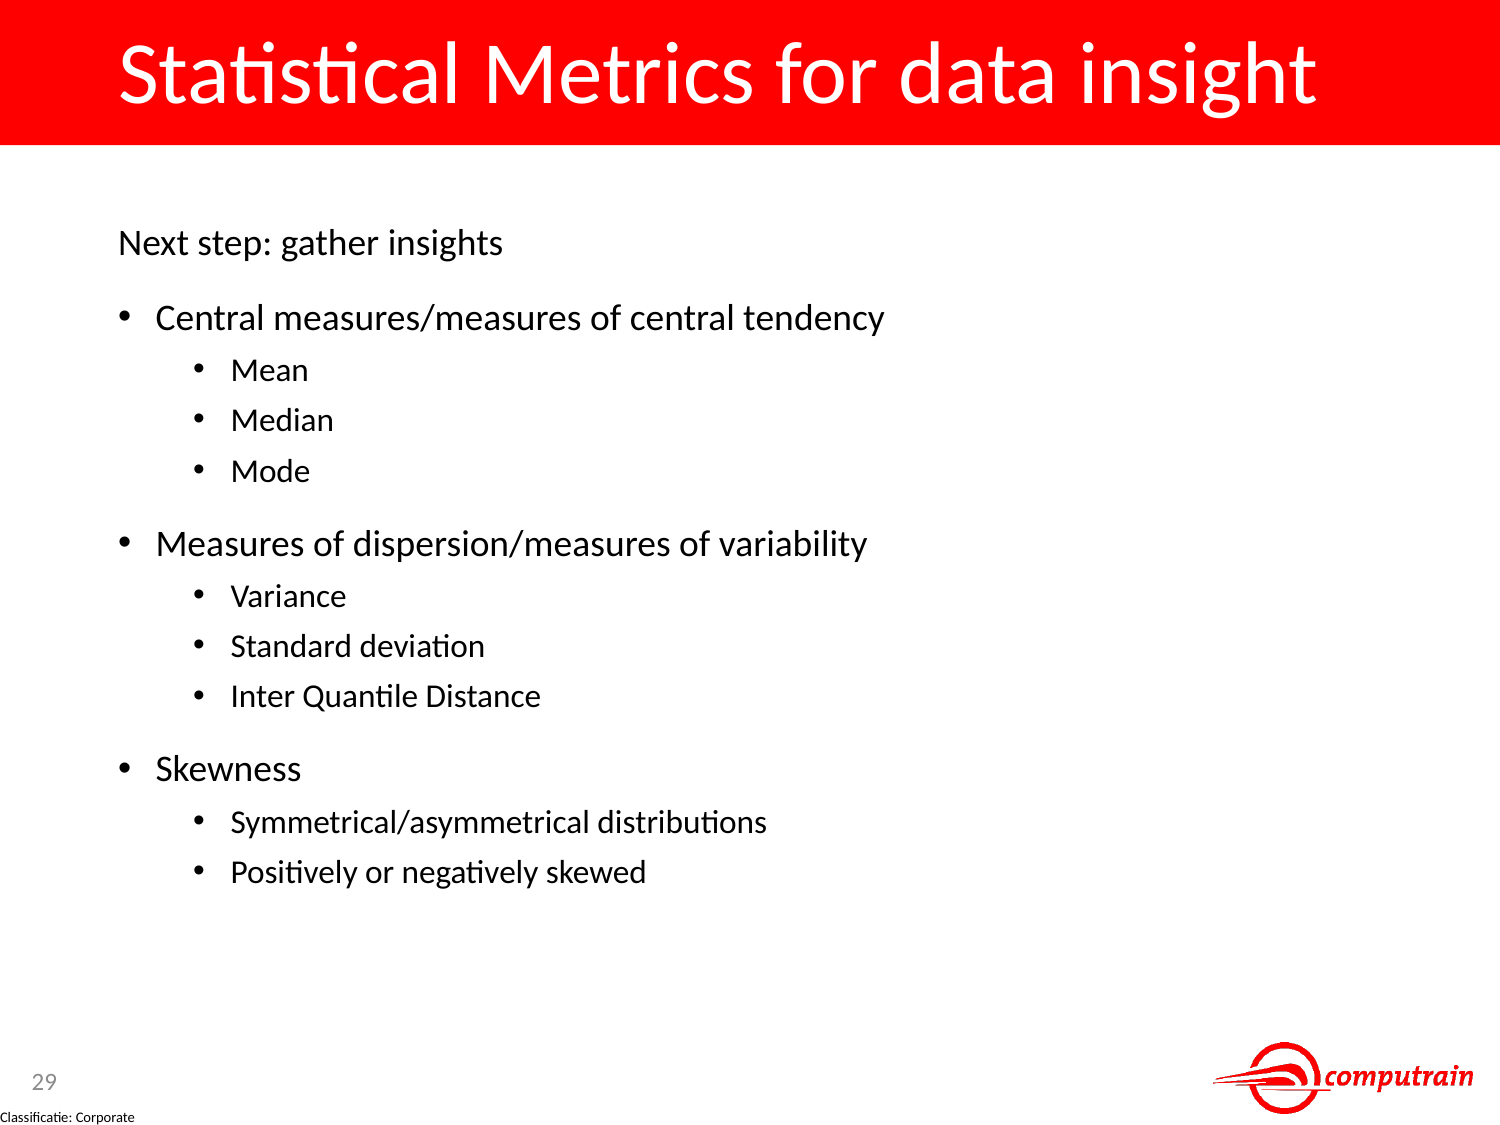

# Statistical Metrics for data insight
Next step: gather insights
Central measures/measures of central tendency
Mean
Median
Mode
Measures of dispersion/measures of variability
Variance
Standard deviation
Inter Quantile Distance
Skewness
Symmetrical/asymmetrical distributions
Positively or negatively skewed

29